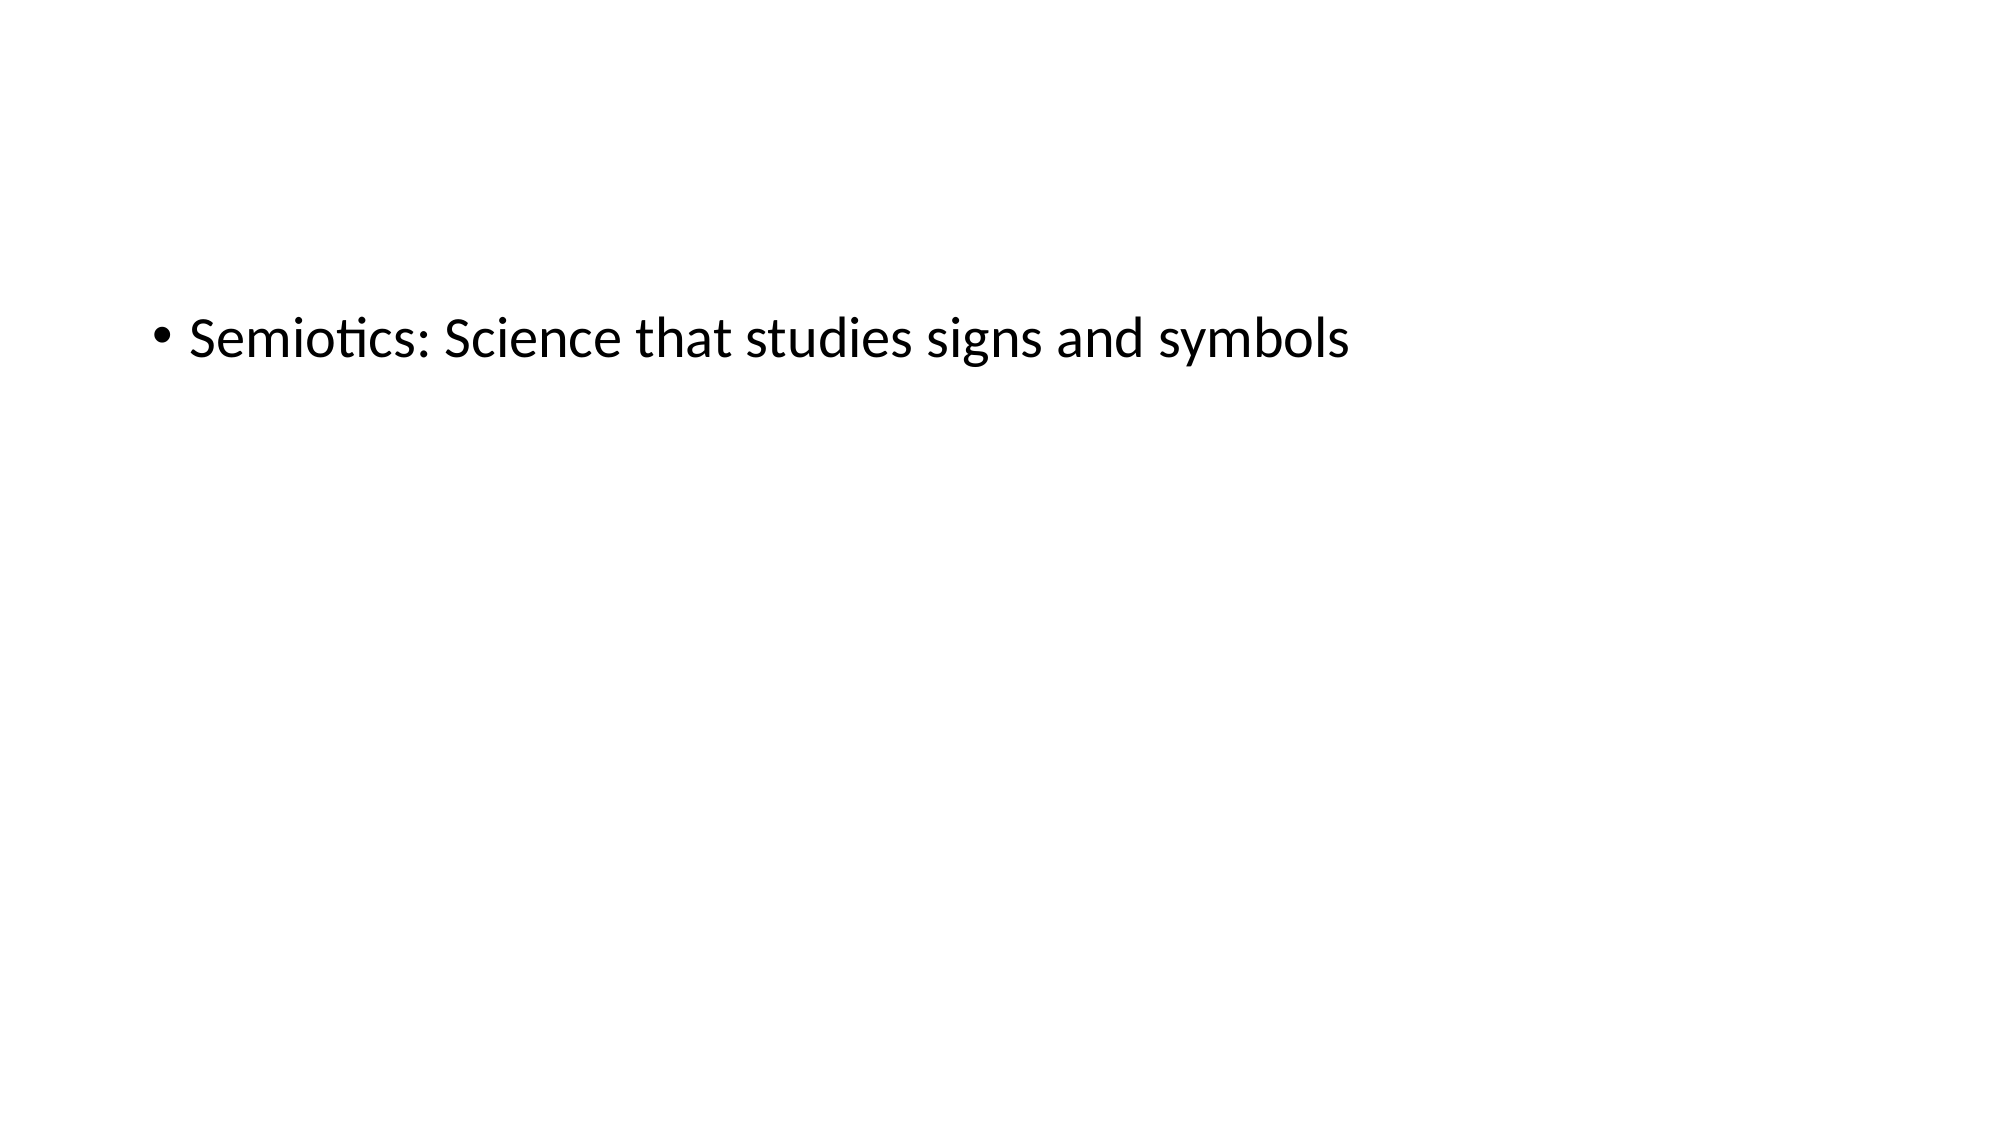

#
Semiotics: Science that studies signs and symbols